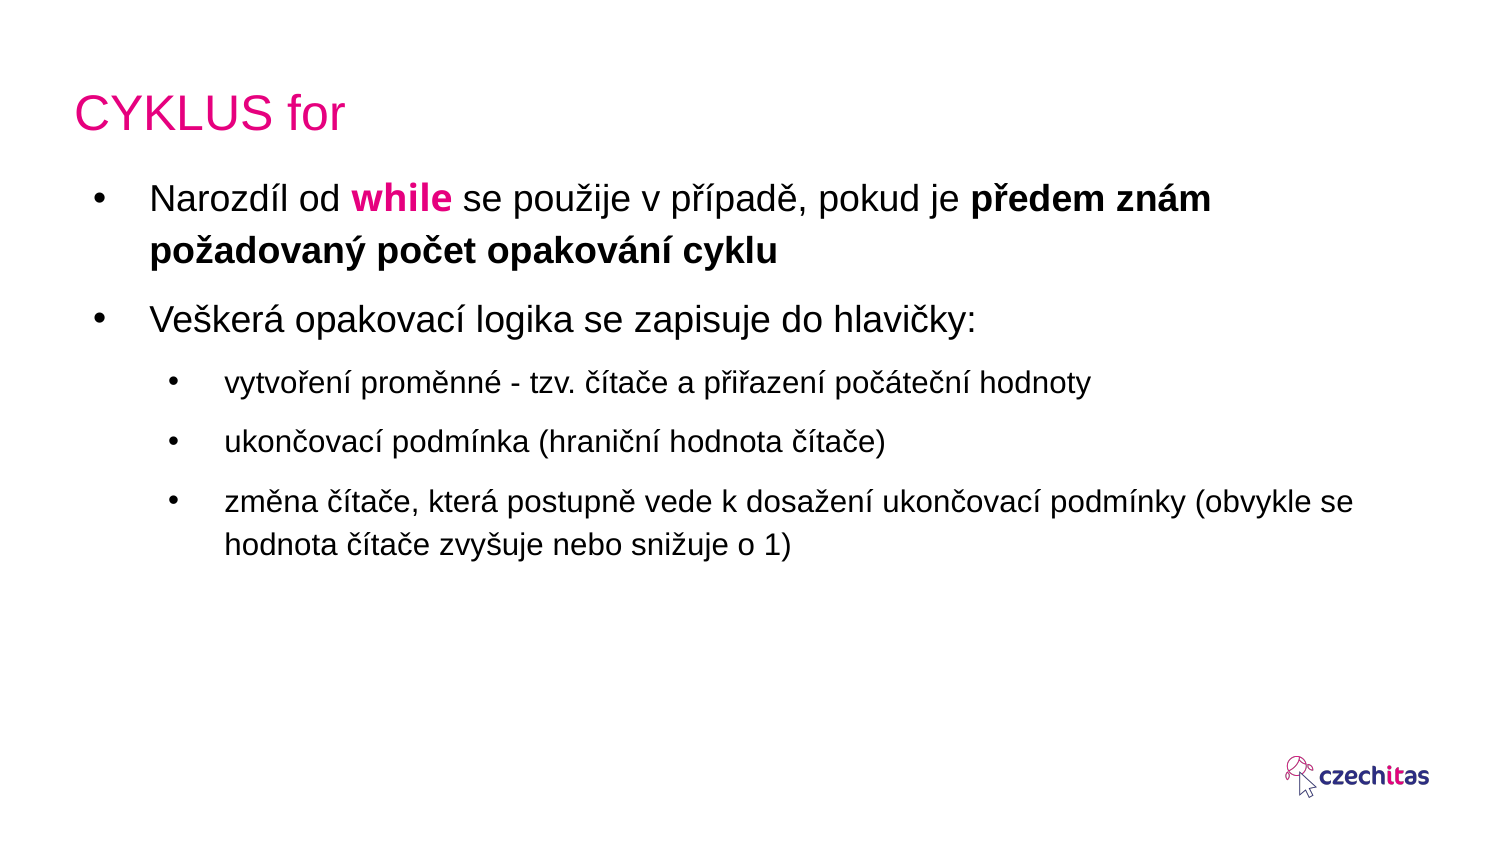

# CYKLUS for
Narozdíl od while se použije v případě, pokud je předem znám požadovaný počet opakování cyklu
Veškerá opakovací logika se zapisuje do hlavičky:
vytvoření proměnné - tzv. čítače a přiřazení počáteční hodnoty
ukončovací podmínka (hraniční hodnota čítače)
změna čítače, která postupně vede k dosažení ukončovací podmínky (obvykle se hodnota čítače zvyšuje nebo snižuje o 1)